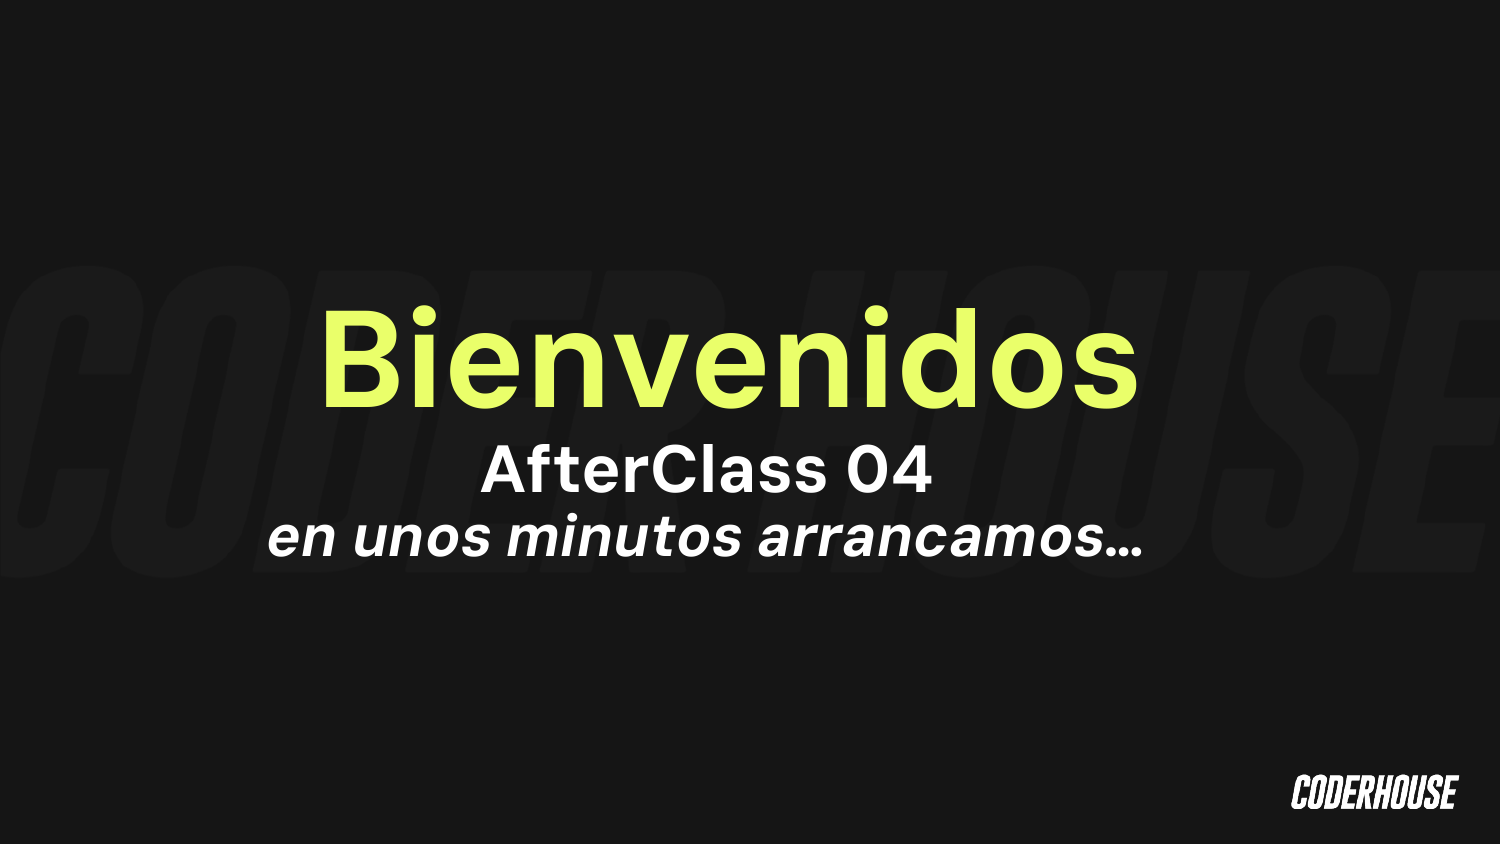

Bienvenidos
AfterClass 04
en unos minutos arrancamos…